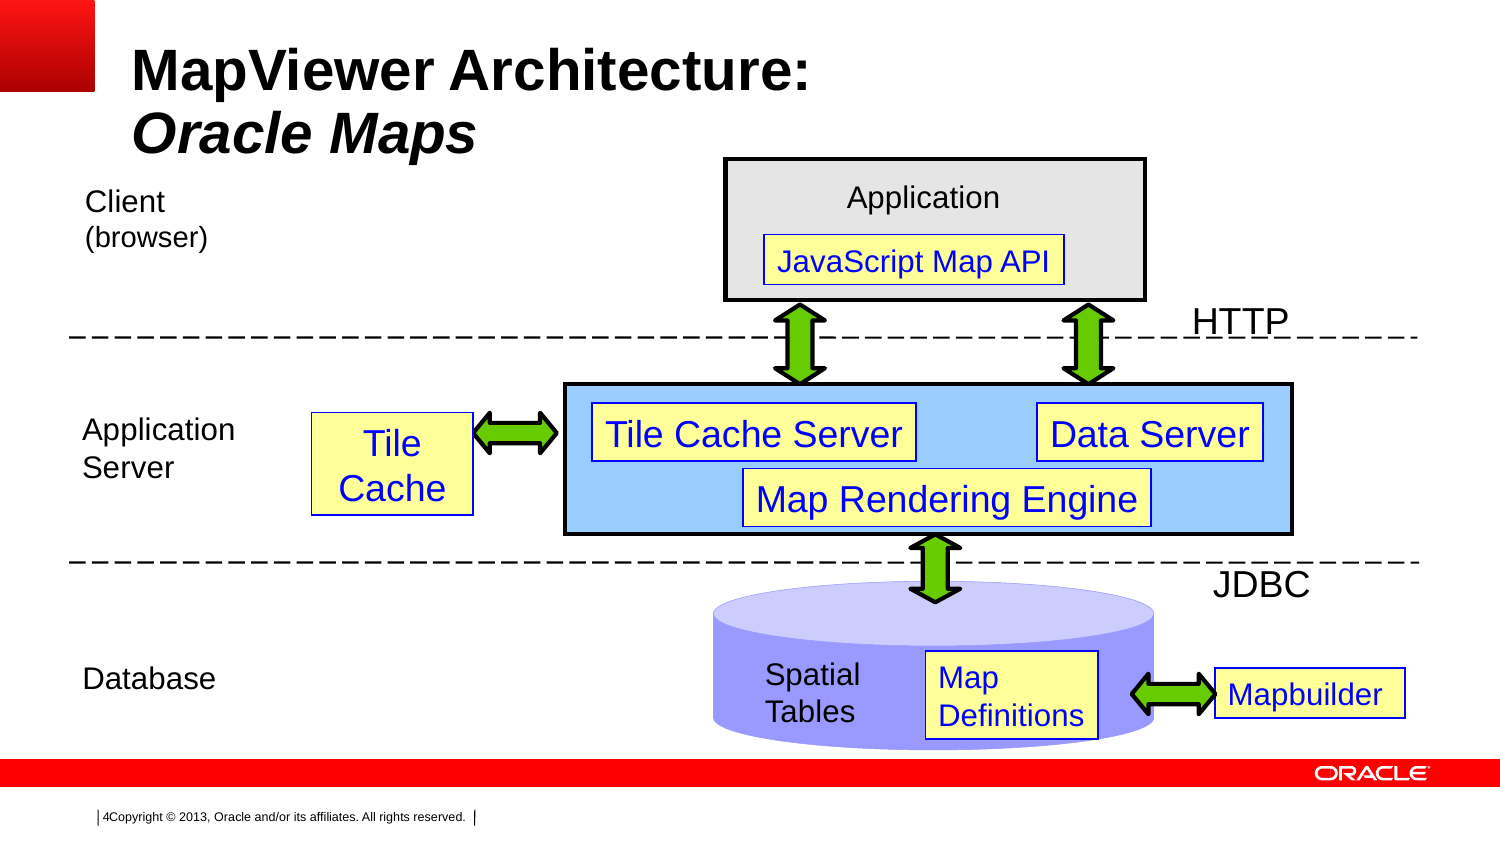

# MapViewer Architecture: Oracle Maps

Application
Client
(browser)
JavaScript Map API
HTTP

Application Server
Tile Cache Server
Data Server
Tile Cache
Map Rendering Engine

JDBC

Spatial
Tables
Map
Definitions

Database
Mapbuilder